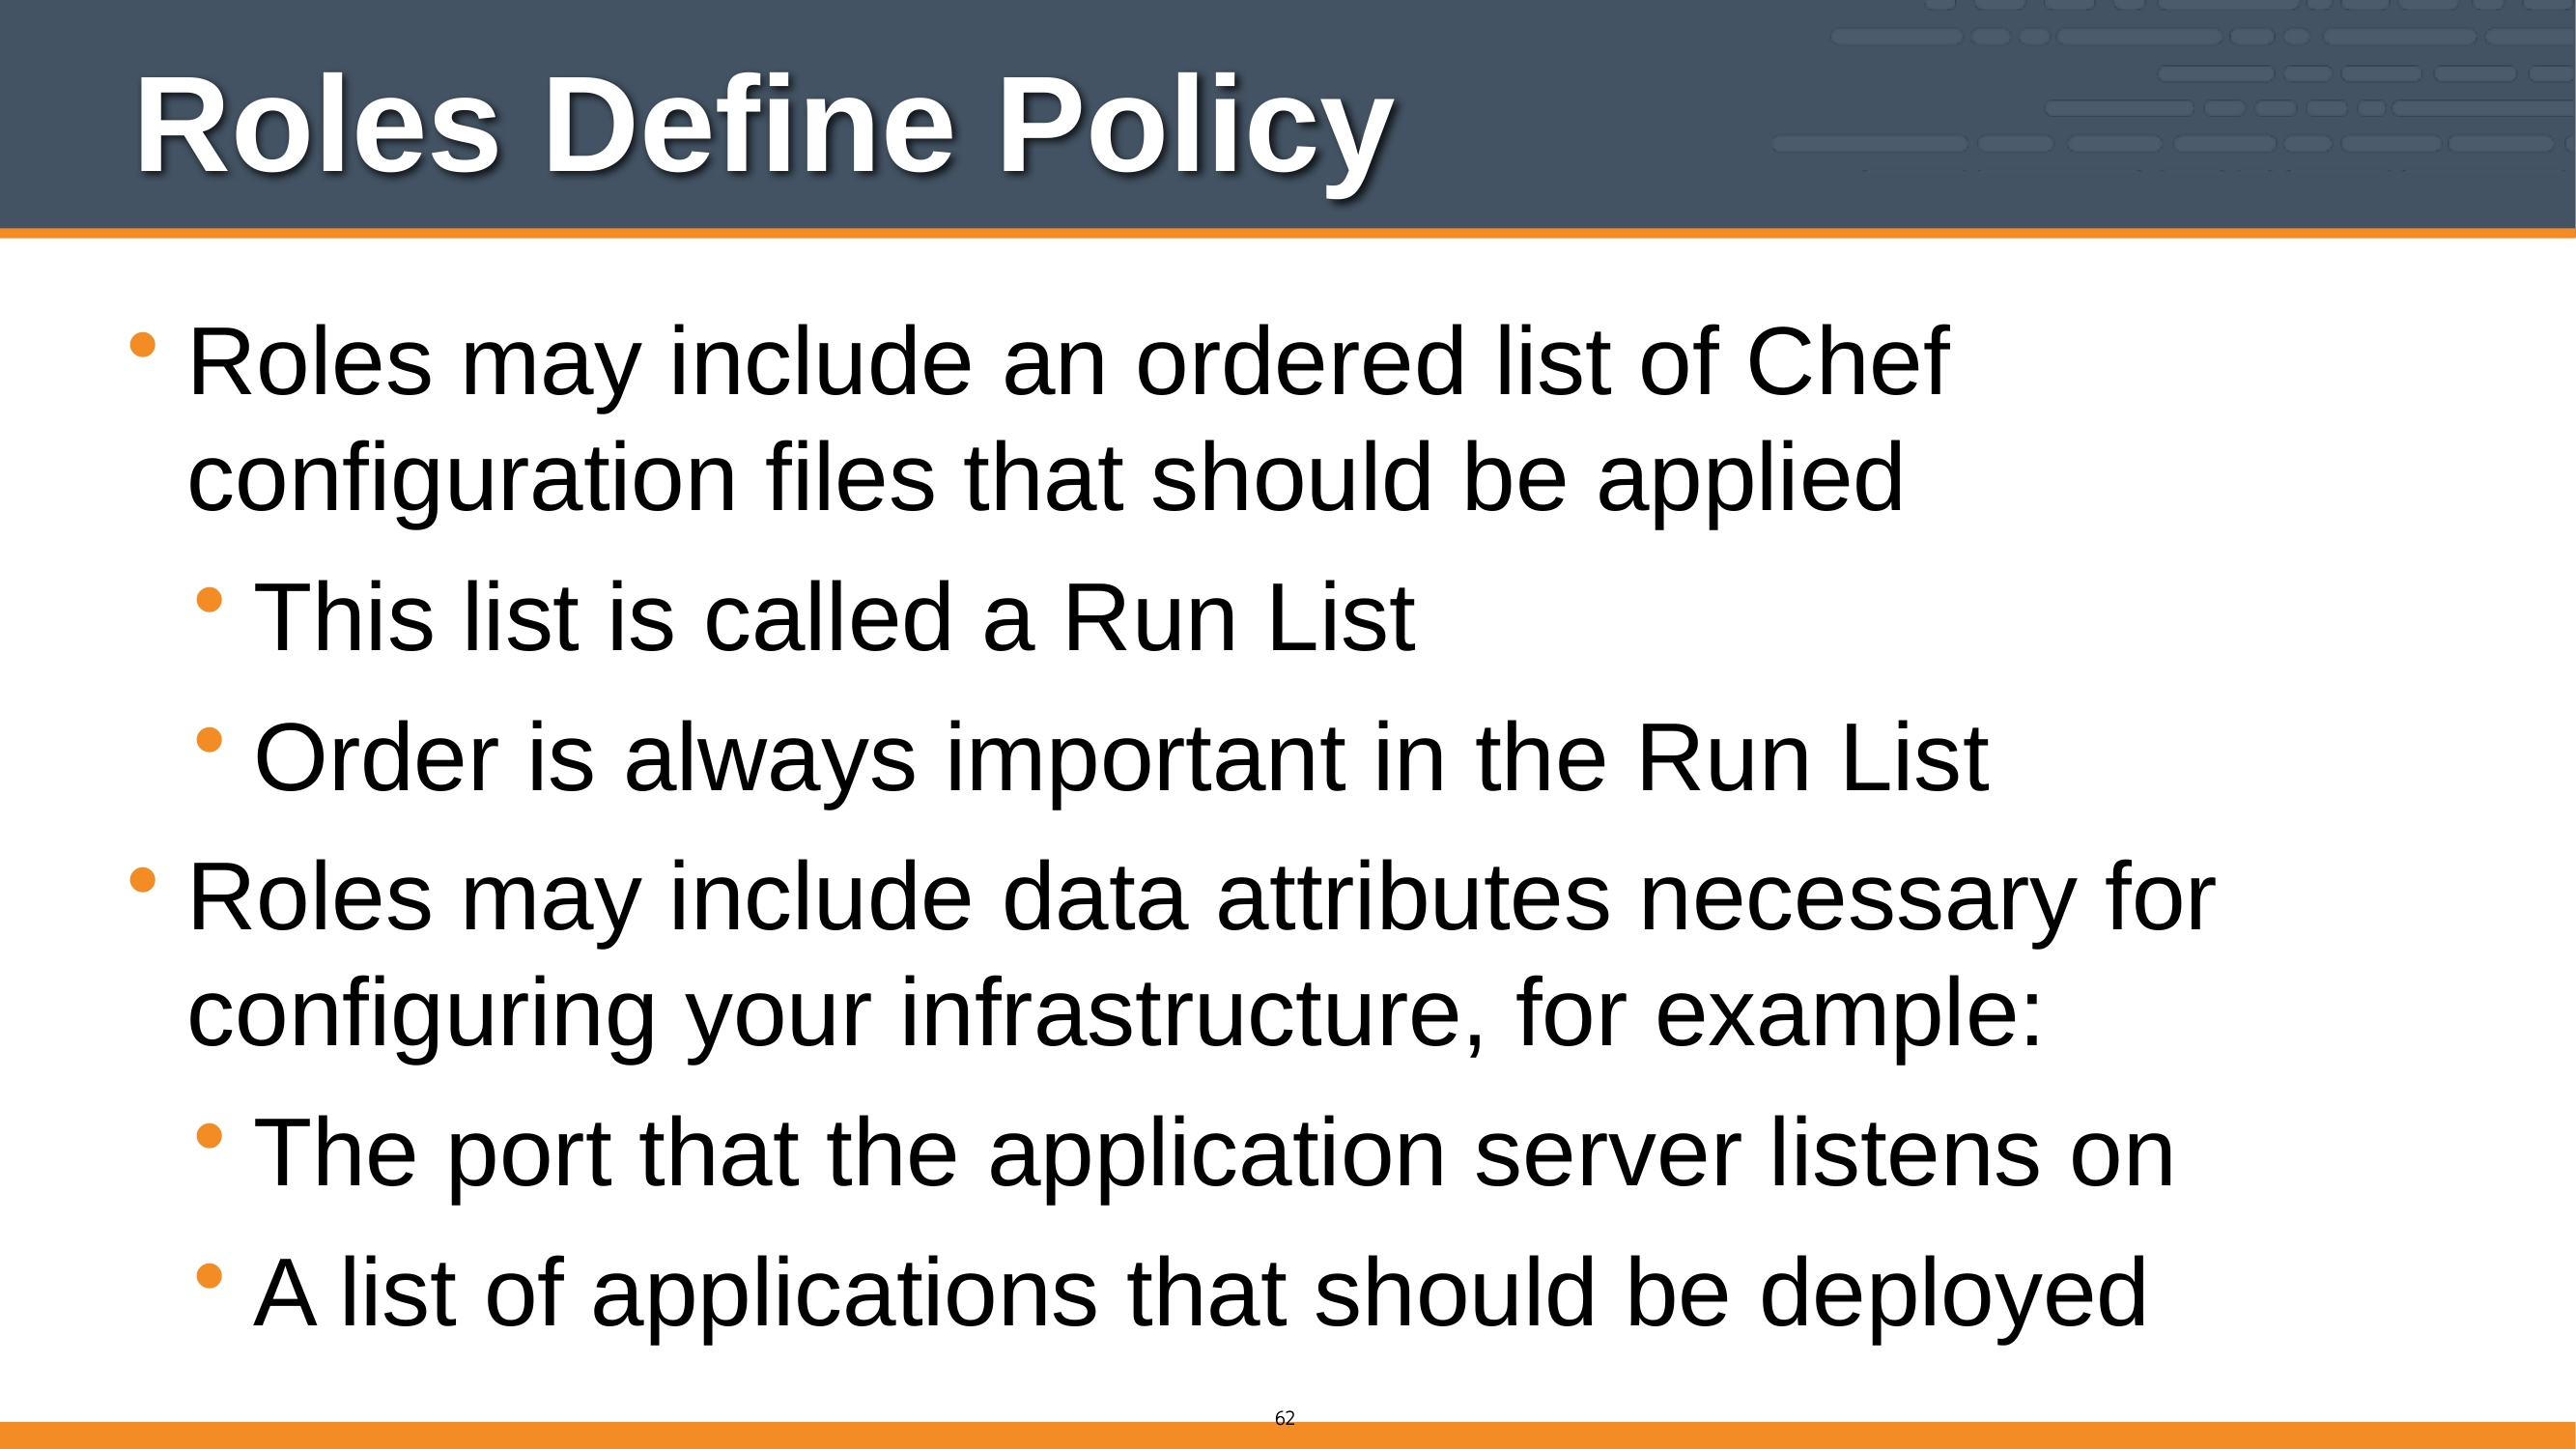

# Roles Define Policy
Roles may include an ordered list of Chef configuration files that should be applied
This list is called a Run List
Order is always important in the Run List
Roles may include data attributes necessary for configuring your infrastructure, for example:
The port that the application server listens on
A list of applications that should be deployed
62